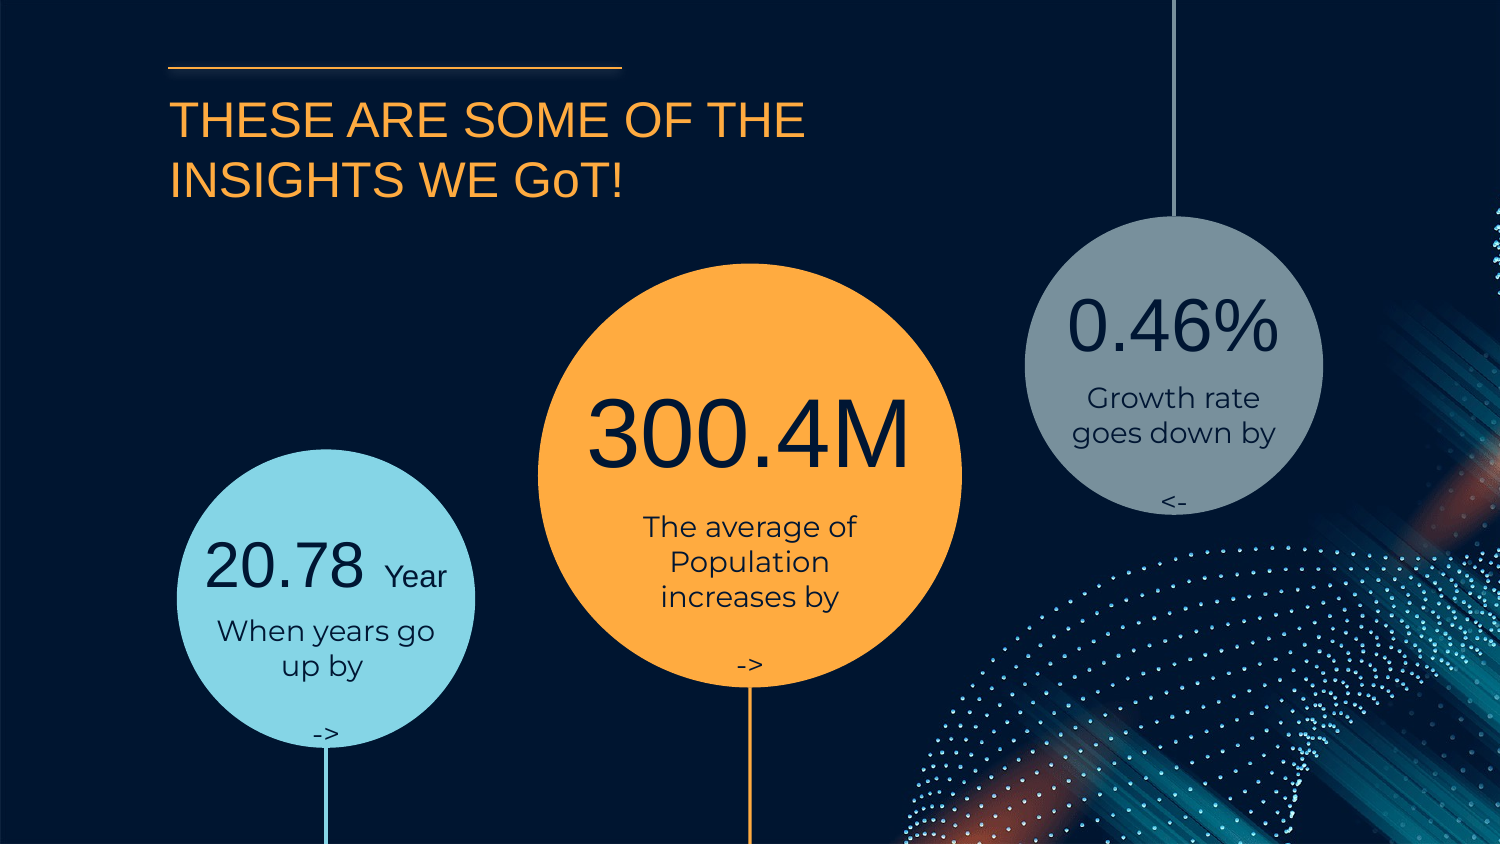

# THESE ARE SOME OF THE INSIGHTS WE GoT!

0.46%

300.4M
Growth rate goes down by
<-

The average of Population increases by
->
20.78 Year
When years go up by
->